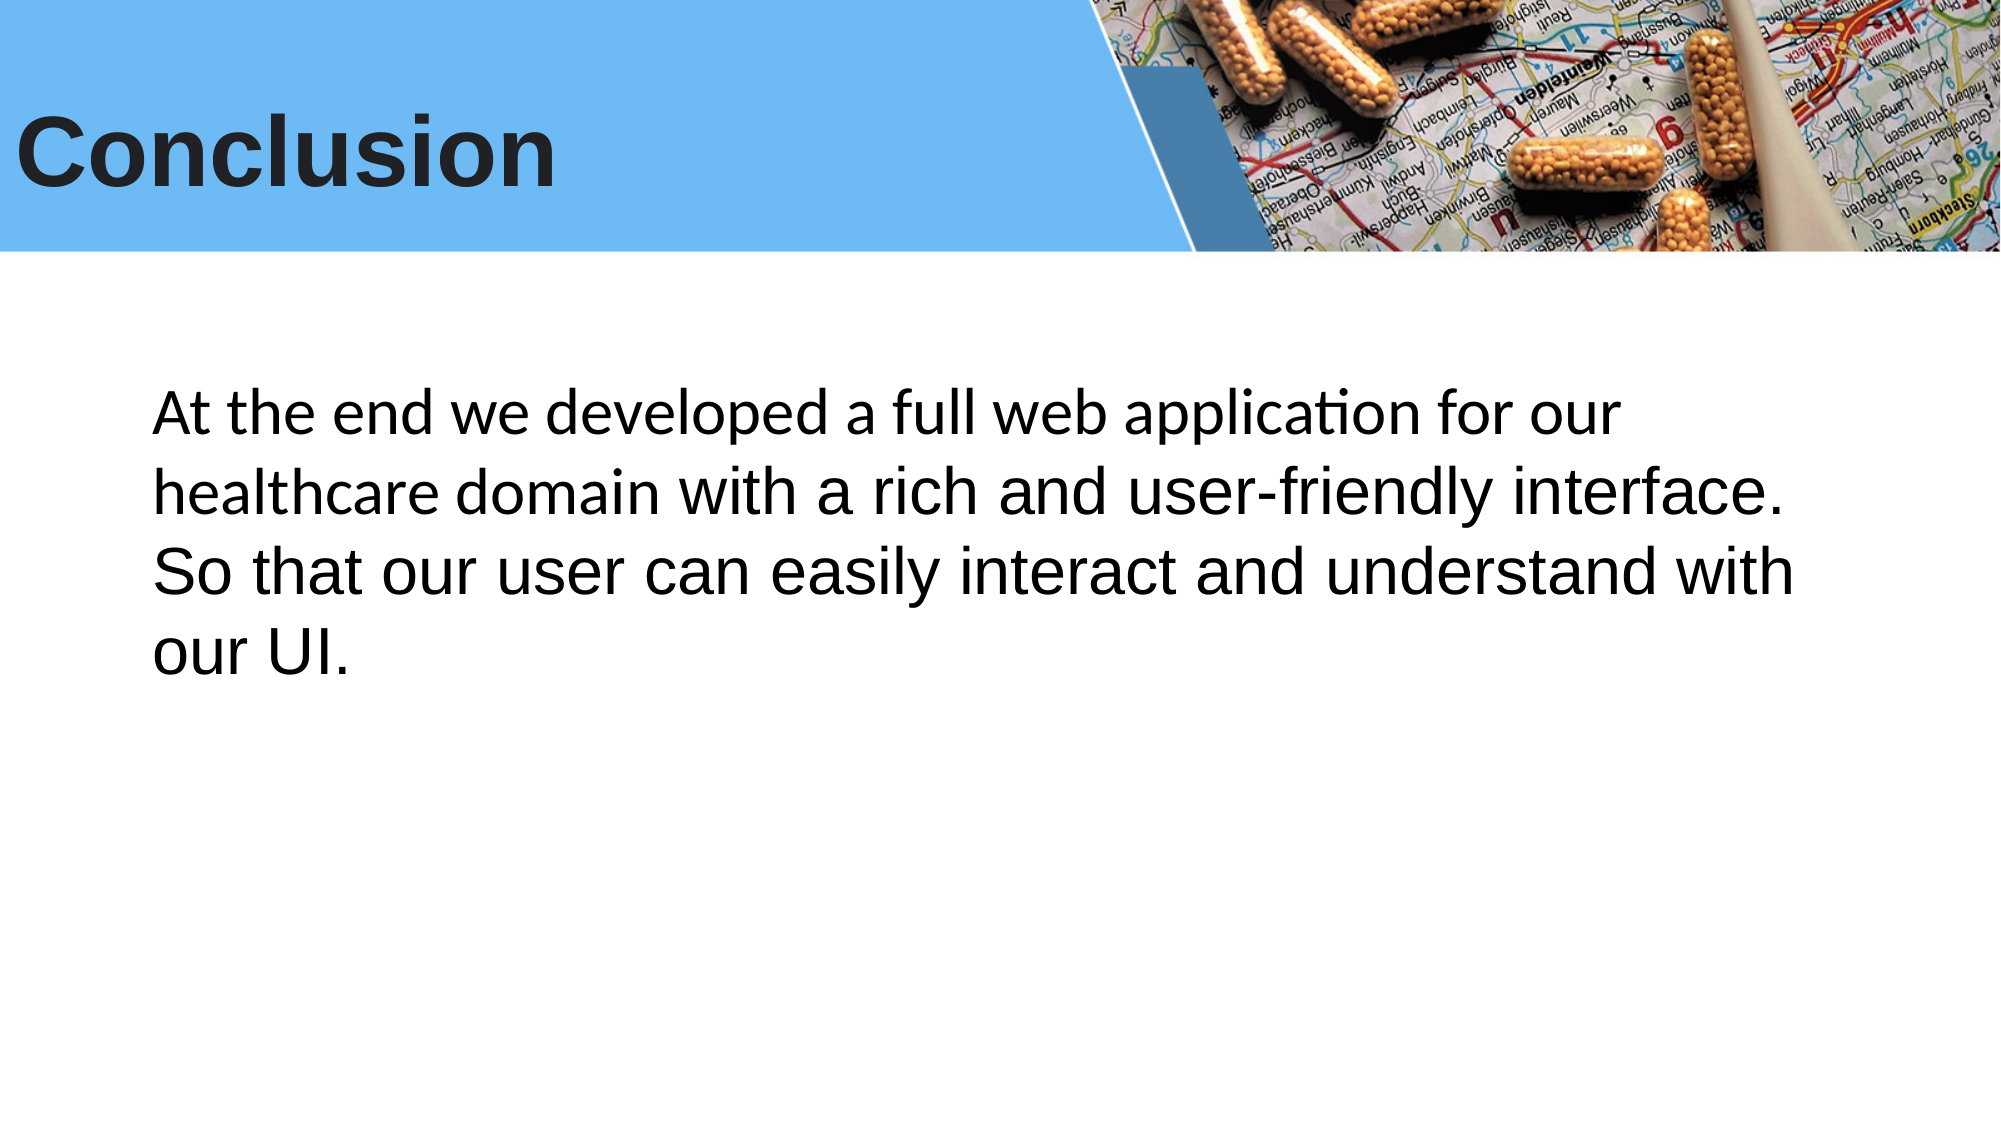

# Conclusion
At the end we developed a full web application for our healthcare domain with a rich and user-friendly interface. So that our user can easily interact and understand with our UI.